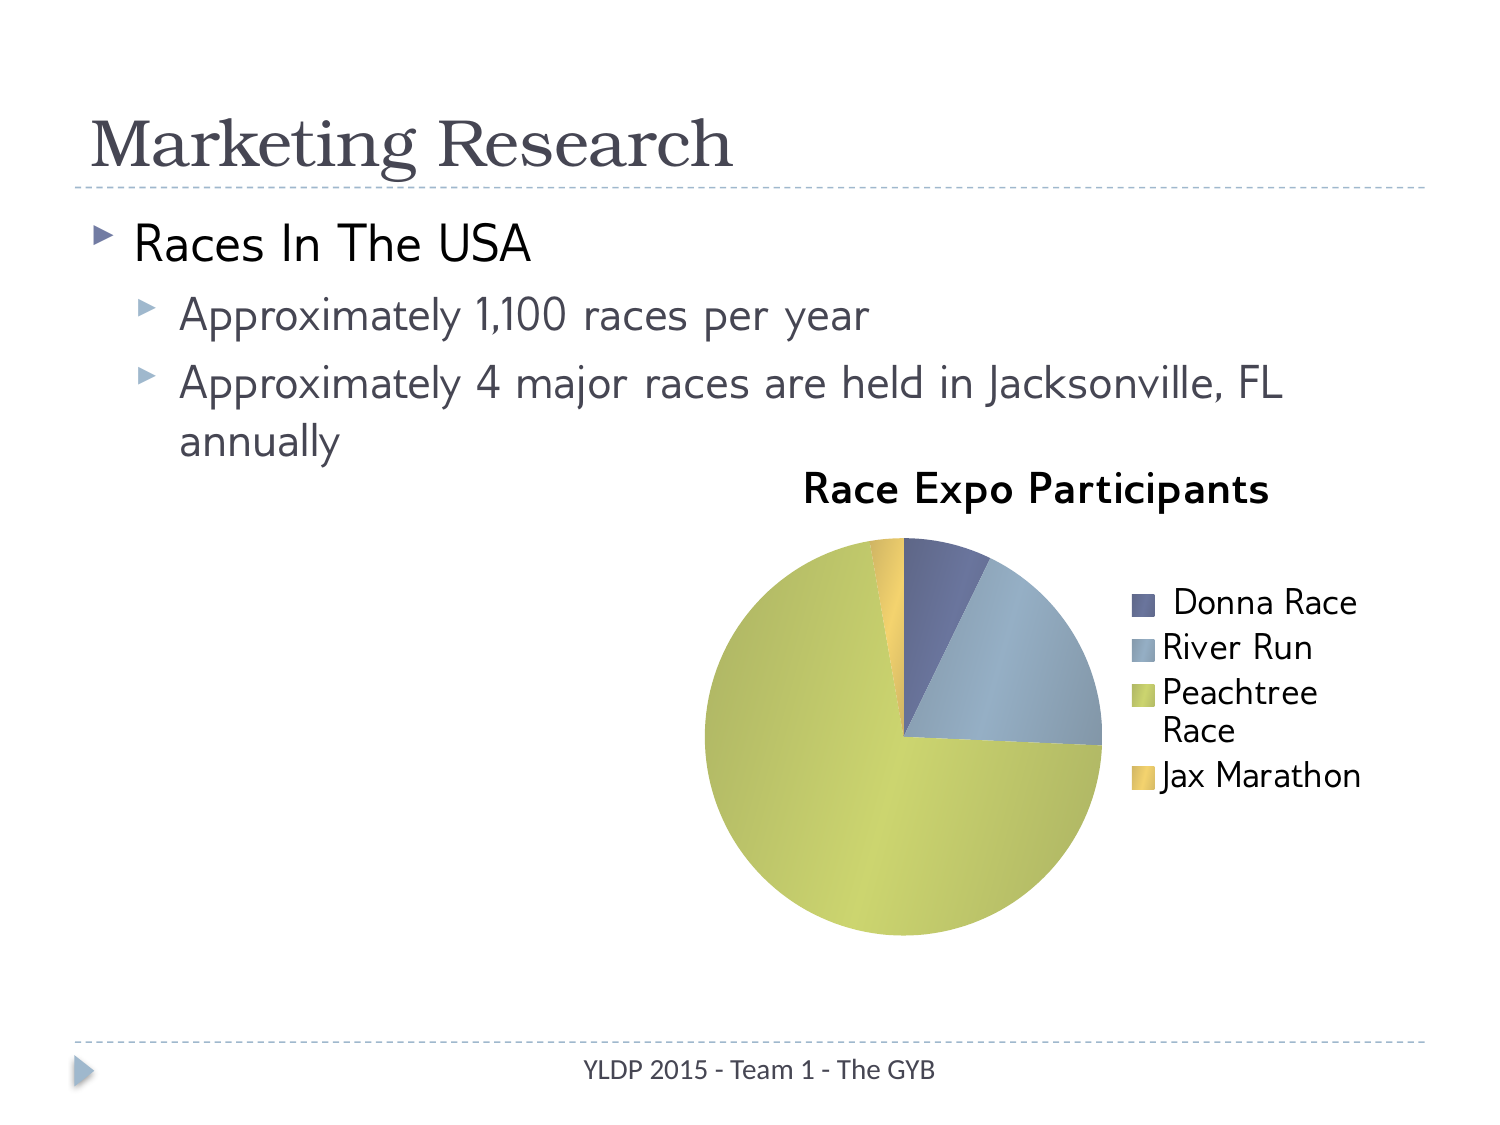

# Marketing Research
Races In The USA
Approximately 1,100 races per year
Approximately 4 major races are held in Jacksonville, FL annually

### Chart: Race Expo Participants

| Category | Runners |
|---|---|
|  Donna Race | 5800.0 |
| River Run | 14900.0 |
| Peachtree Race | 57660.0 |
| Jax Marathon | 2200.0 |
YLDP 2015 - Team 1 - The GYB